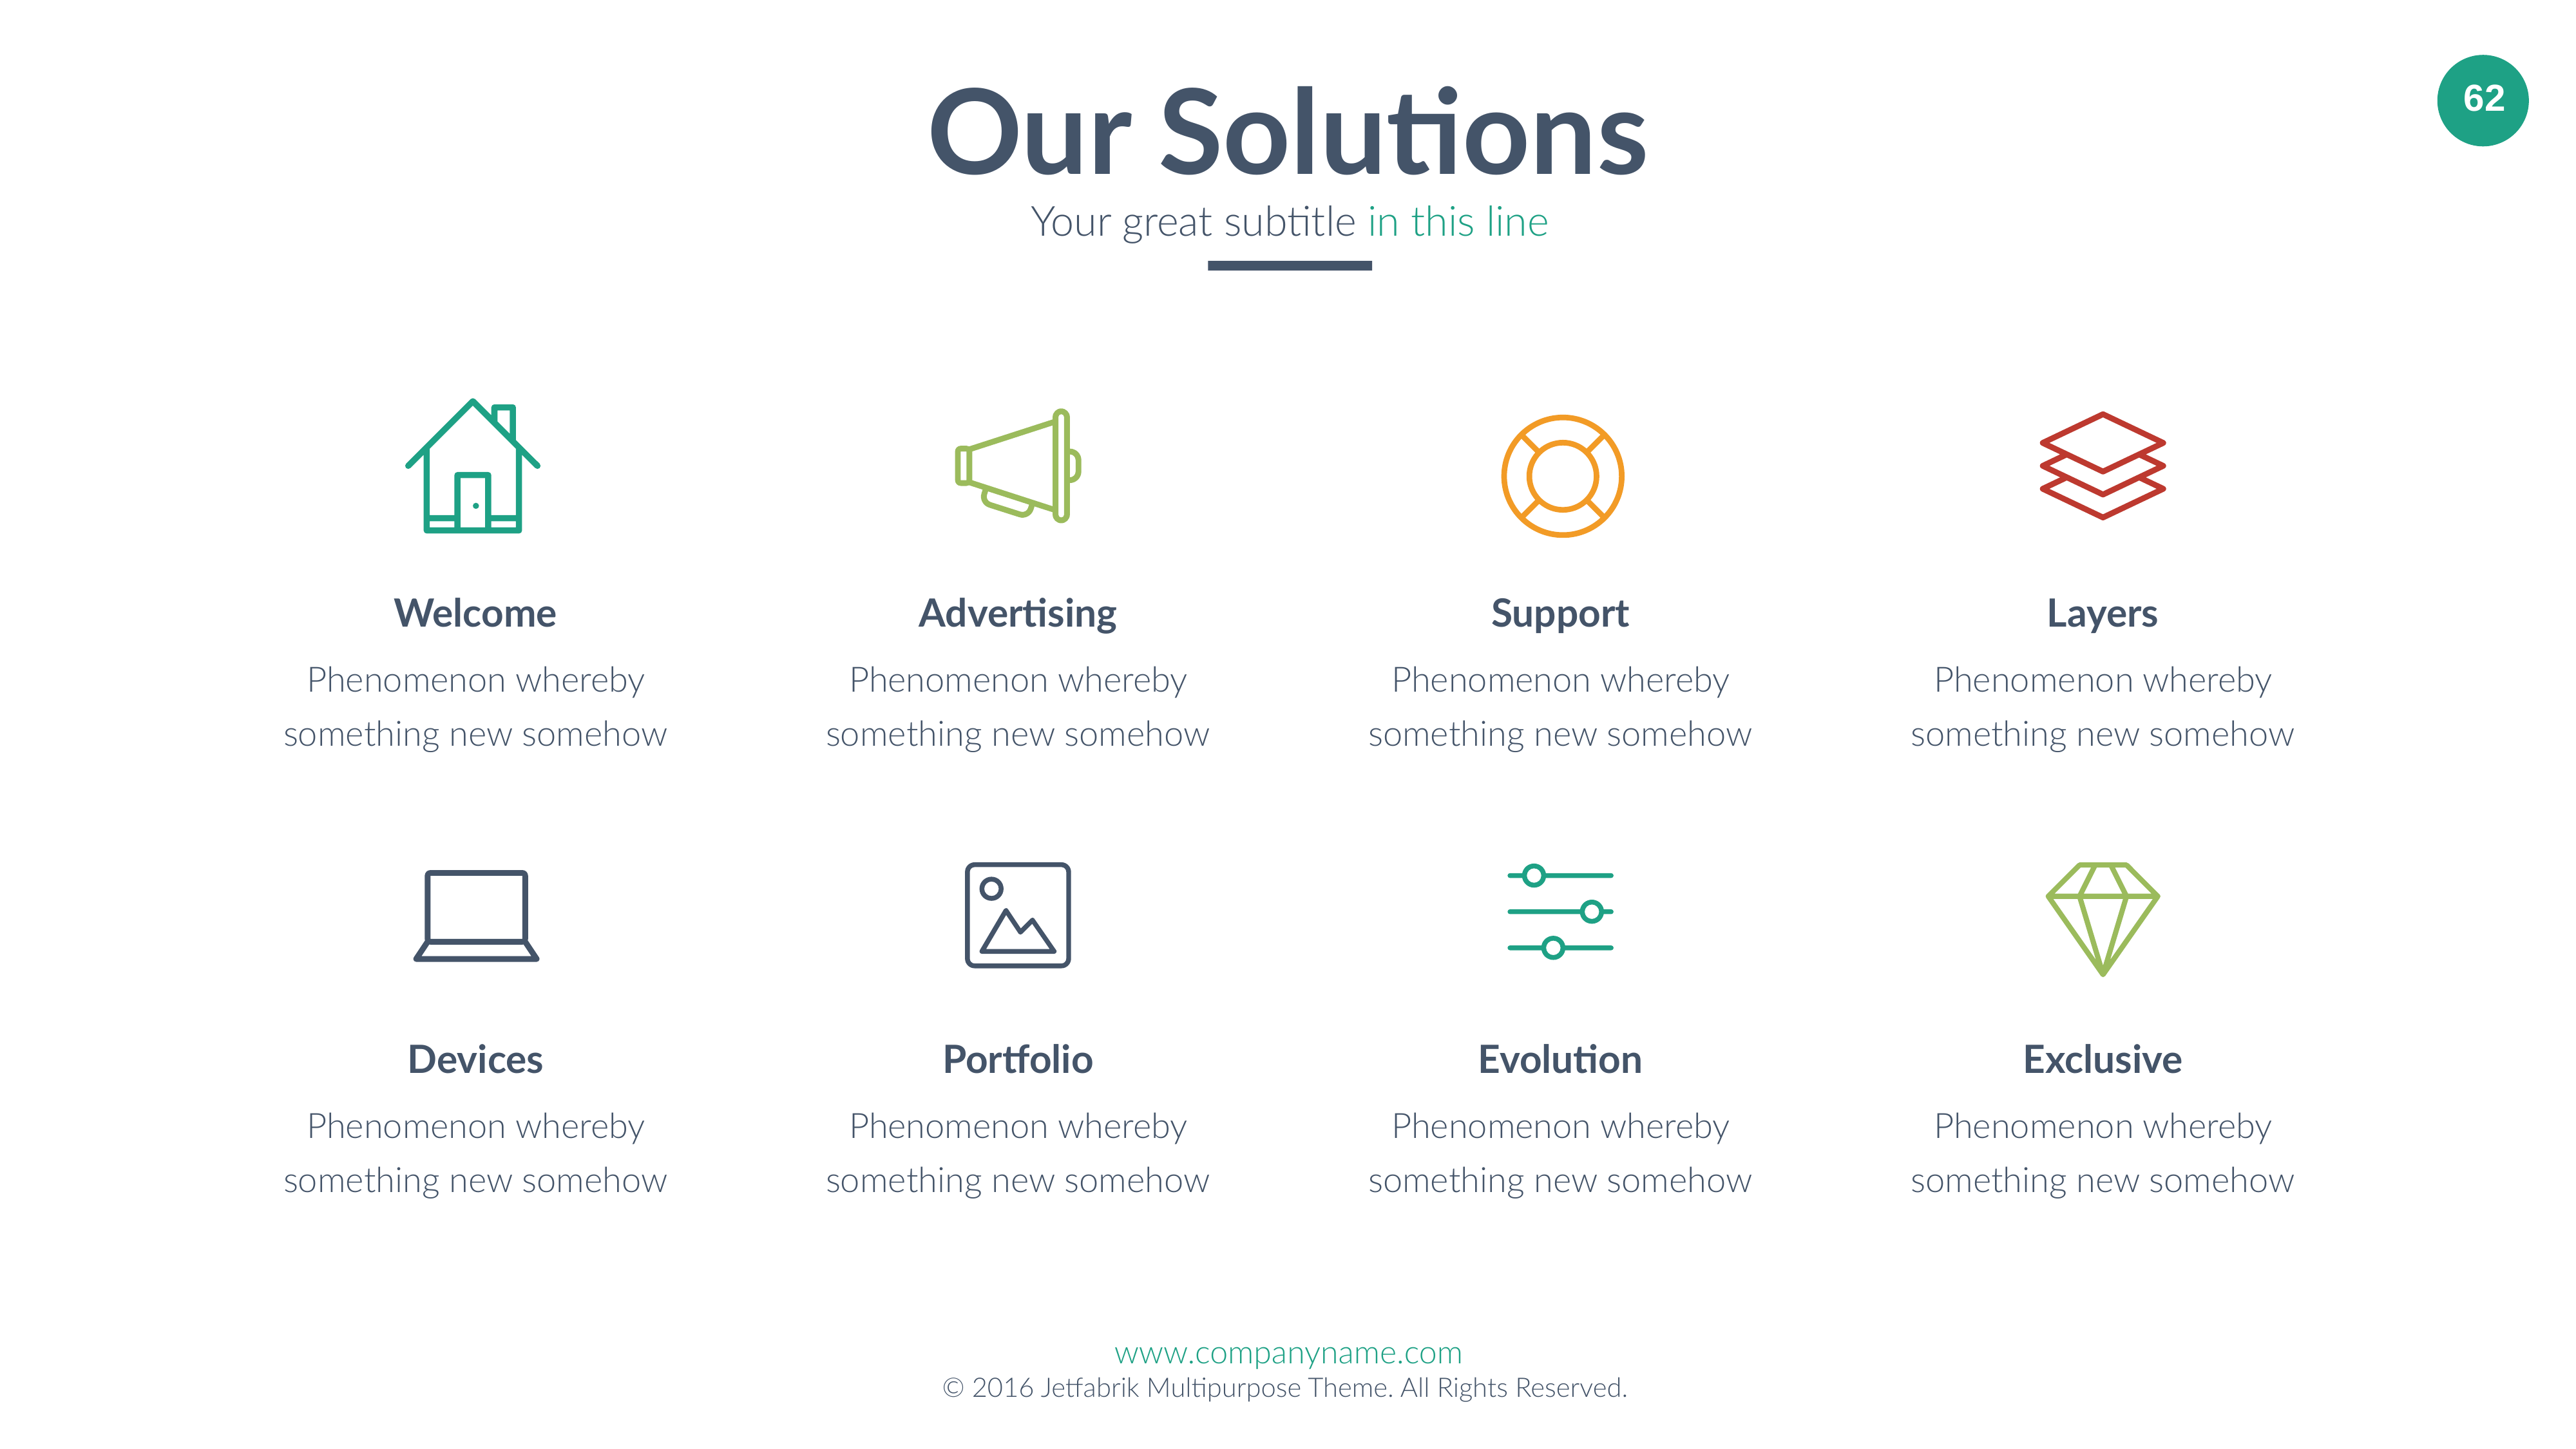

Our Solutions
Your great subtitle in this line

Welcome
Advertising
Support
Layers
Phenomenon whereby something new somehow
Phenomenon whereby something new somehow
Phenomenon whereby something new somehow
Phenomenon whereby something new somehow

Devices
Portfolio
Evolution
Exclusive
Phenomenon whereby something new somehow
Phenomenon whereby something new somehow
Phenomenon whereby something new somehow
Phenomenon whereby something new somehow